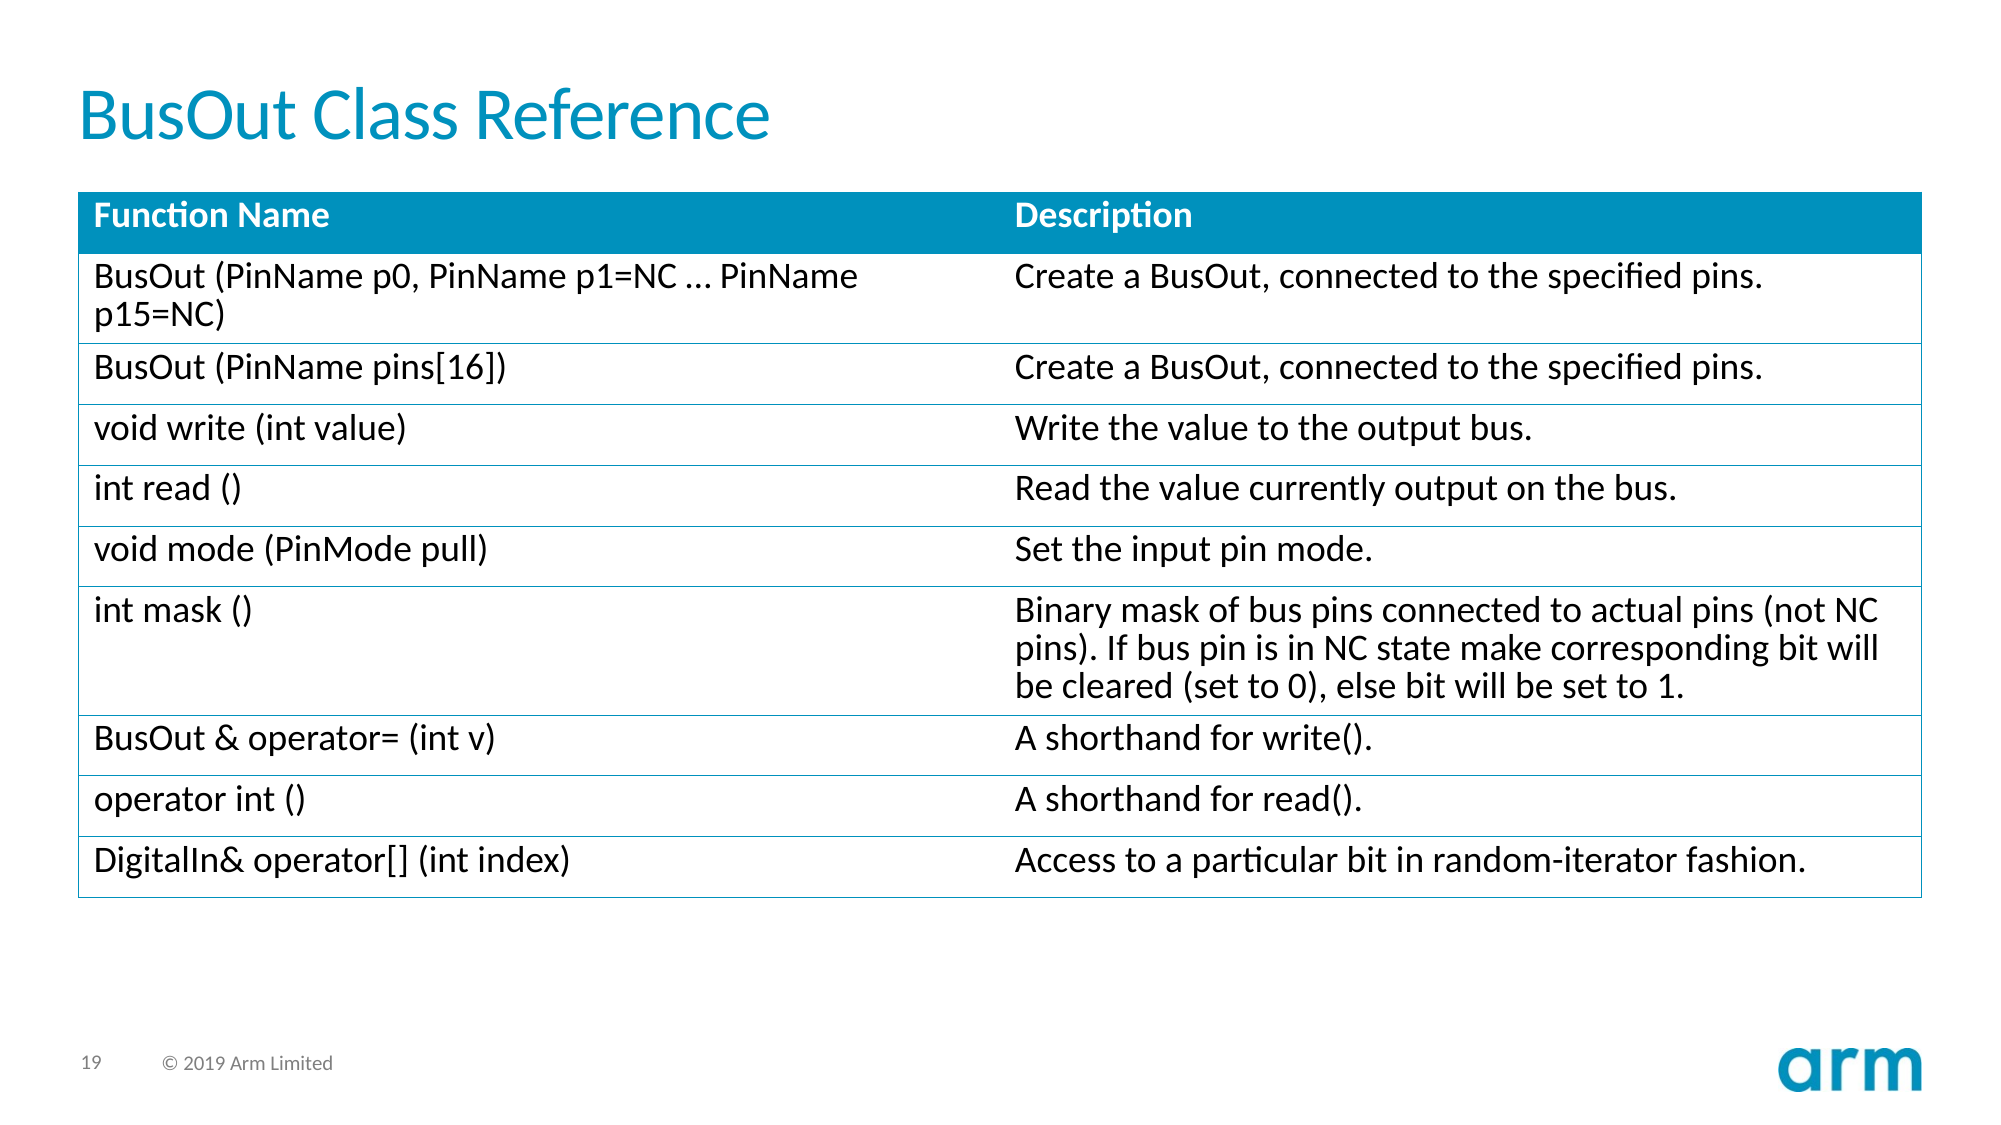

# BusOut Class Reference
| Function Name | Description |
| --- | --- |
| BusOut (PinName p0, PinName p1=NC … PinName p15=NC) | Create a BusOut, connected to the specified pins. |
| BusOut (PinName pins[16]) | Create a BusOut, connected to the specified pins. |
| void write (int value) | Write the value to the output bus. |
| int read () | Read the value currently output on the bus. |
| void mode (PinMode pull) | Set the input pin mode. |
| int mask () | Binary mask of bus pins connected to actual pins (not NC pins). If bus pin is in NC state make corresponding bit will be cleared (set to 0), else bit will be set to 1. |
| BusOut & operator= (int v) | A shorthand for write(). |
| operator int () | A shorthand for read(). |
| DigitalIn& operator[] (int index) | Access to a particular bit in random-iterator fashion. |